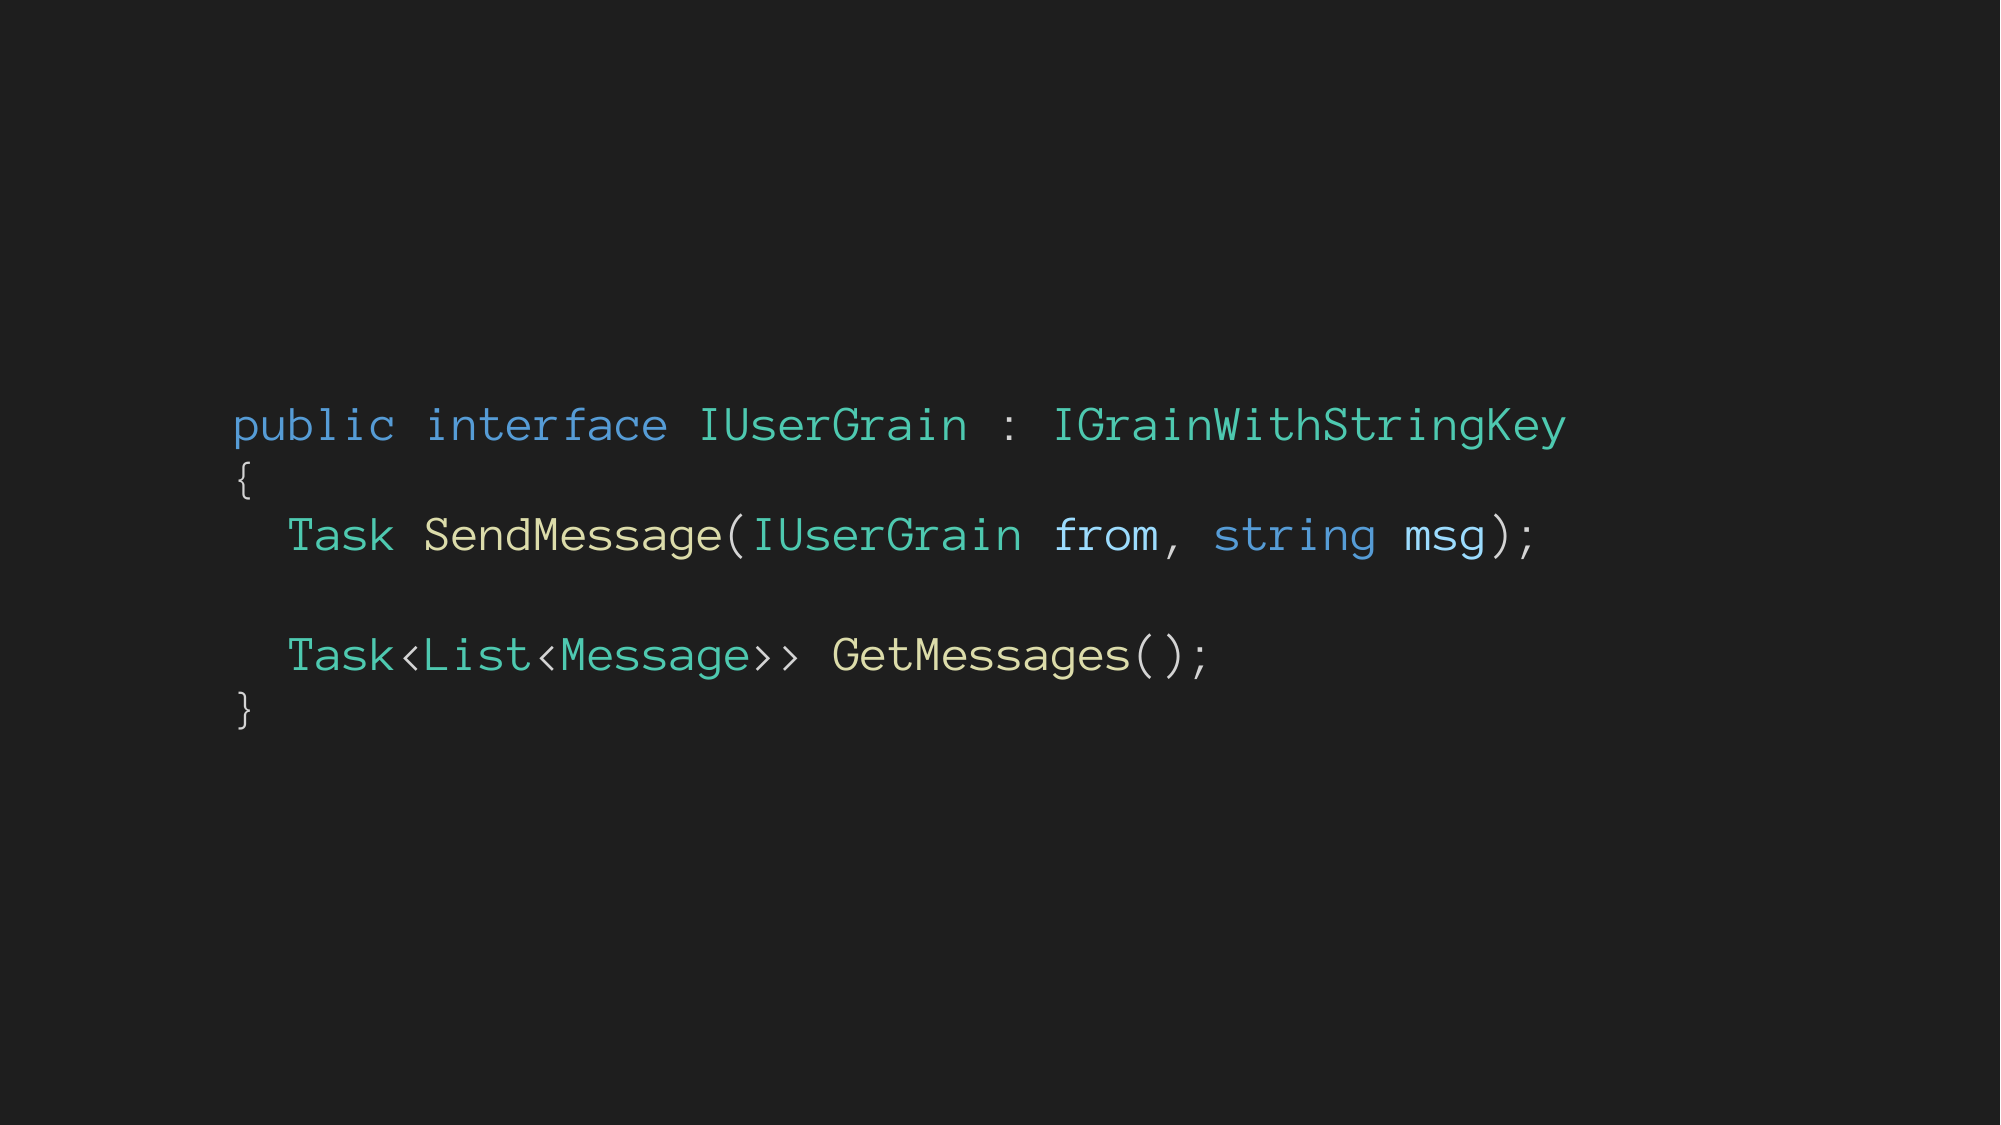

public interface IUserGrain : IGrainWithStringKey
{
  Task SendMessage(IUserGrain from, string msg);
  Task<List<Message>> GetMessages();
}